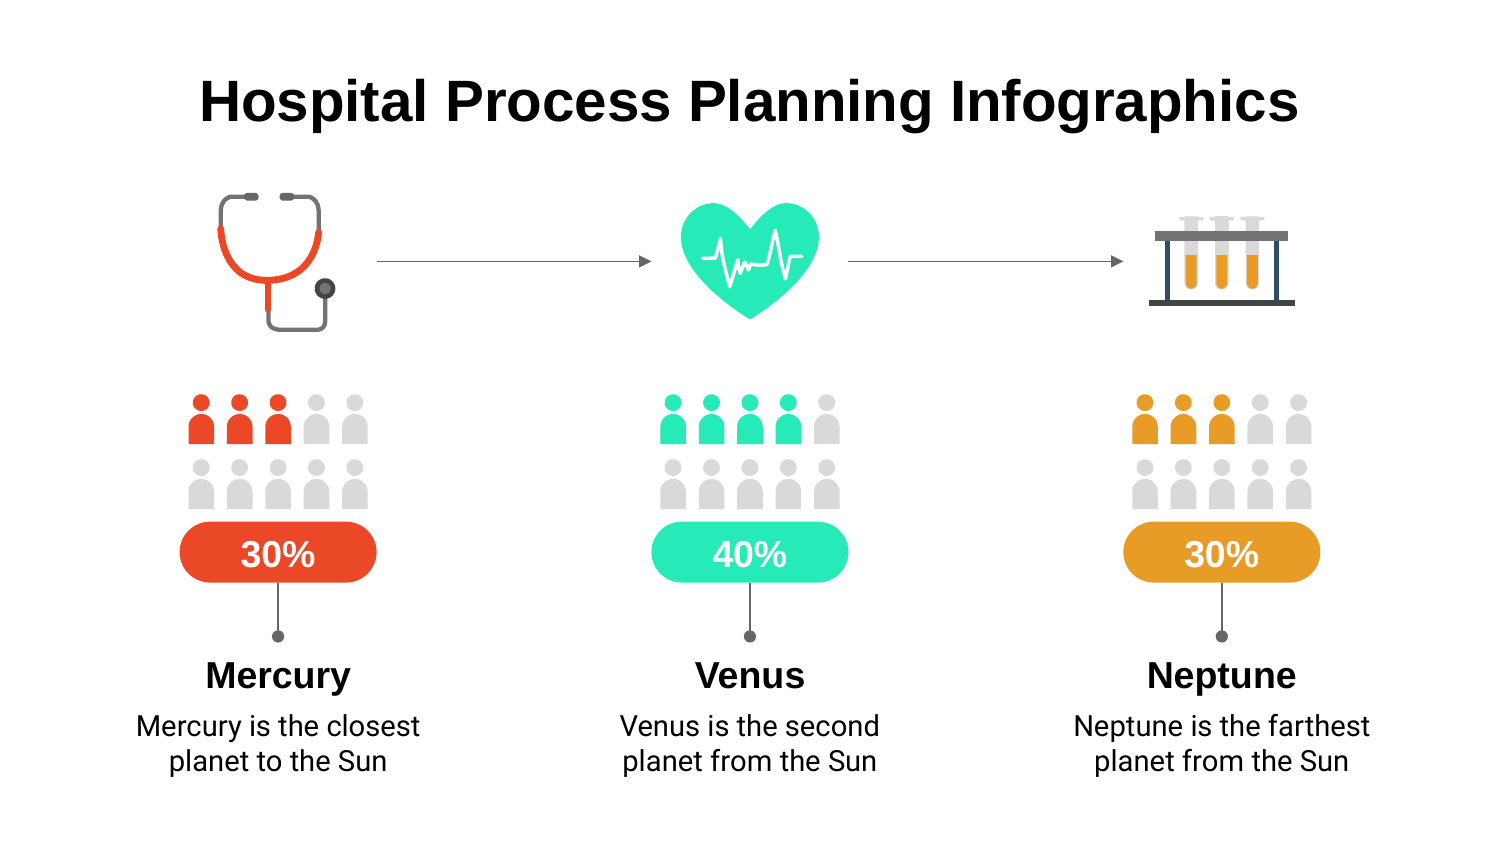

# Hospital Process Planning Infographics

30%
Mercury
Mercury is the closest planet to the Sun
40%
Venus
Venus is the second planet from the Sun
30%
Neptune
Neptune is the farthest planet from the Sun